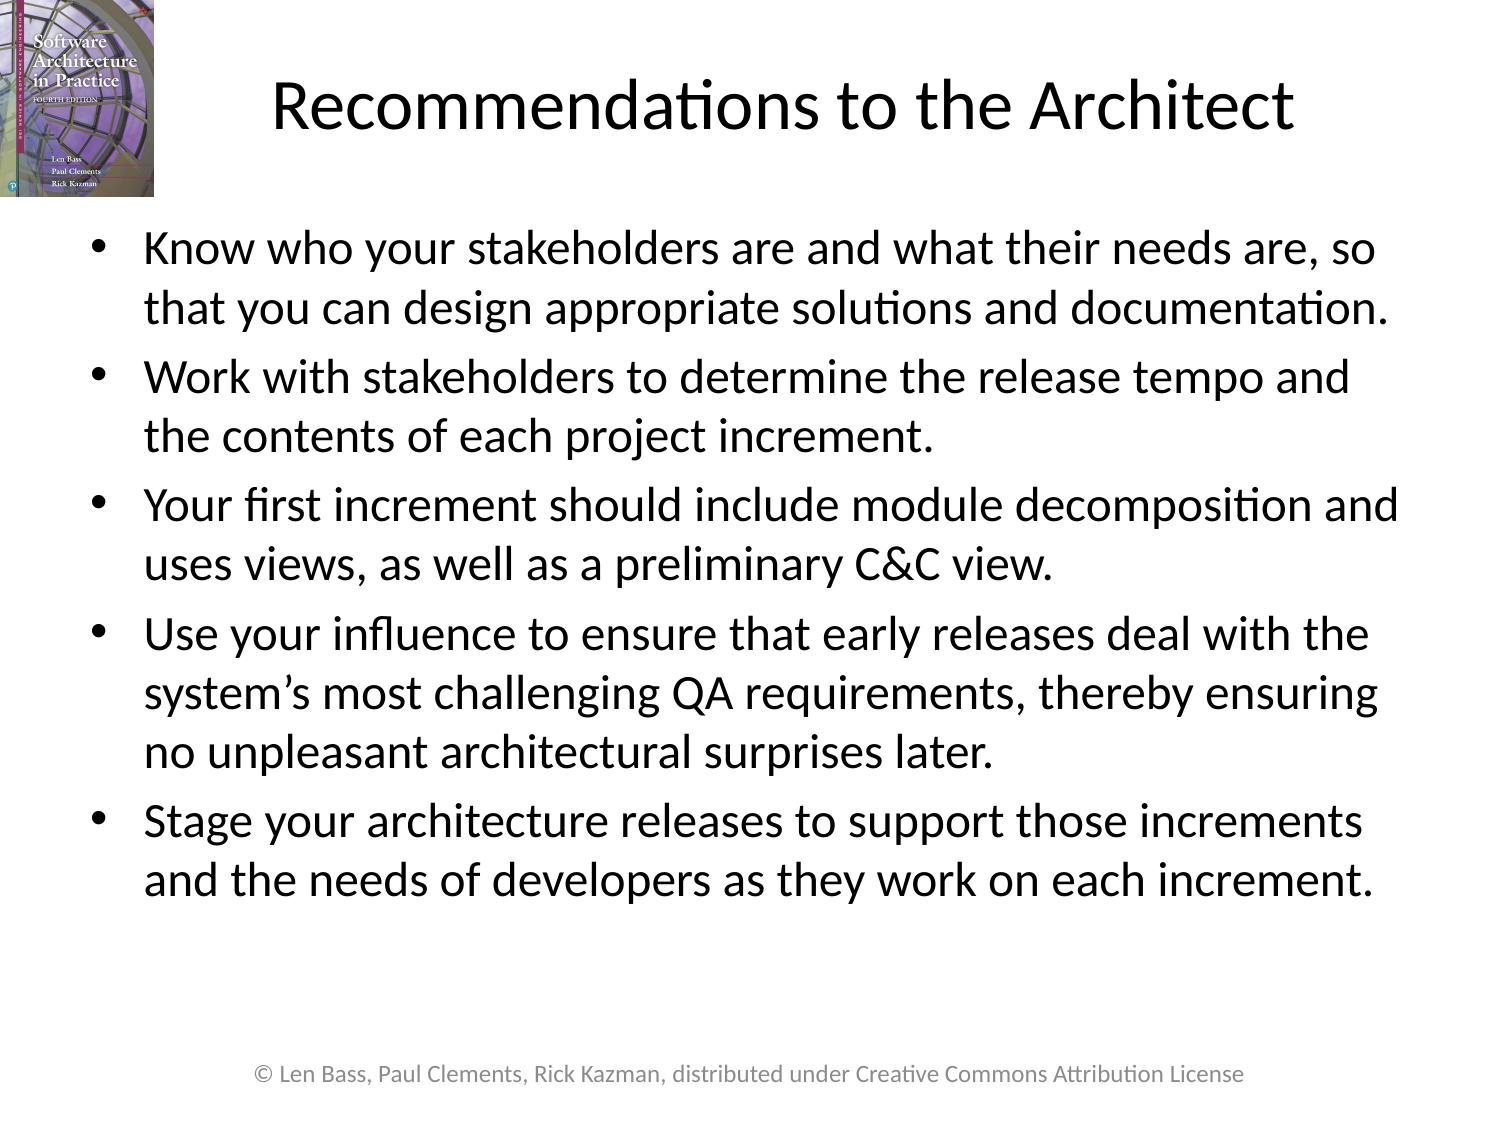

# Recommendations to the Architect
Know who your stakeholders are and what their needs are, so that you can design appropriate solutions and documentation.
Work with stakeholders to determine the release tempo and the contents of each project increment.
Your first increment should include module decomposition and uses views, as well as a preliminary C&C view.
Use your influence to ensure that early releases deal with the system’s most challenging QA requirements, thereby ensuring no unpleasant architectural surprises later.
Stage your architecture releases to support those increments and the needs of developers as they work on each increment.

© Len Bass, Paul Clements, Rick Kazman, distributed under Creative Commons Attribution License